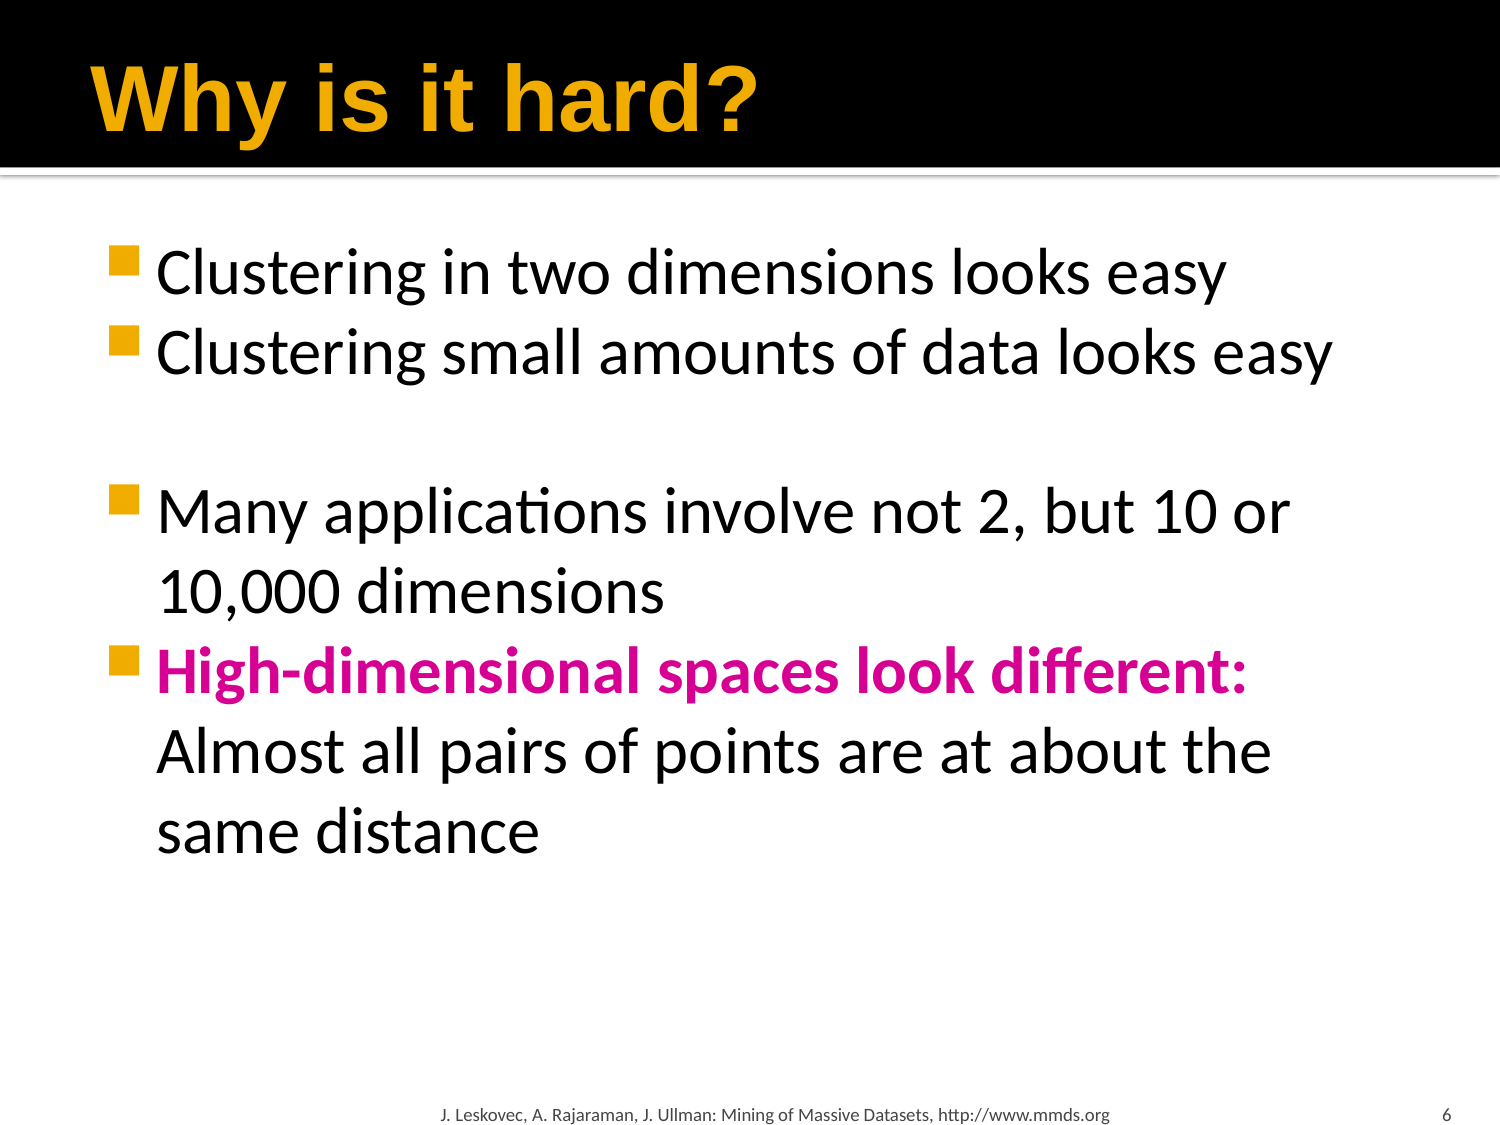

# Why is it hard?
Clustering in two dimensions looks easy
Clustering small amounts of data looks easy

Many applications involve not 2, but 10 or 10,000 dimensions
High-dimensional spaces look different: Almost all pairs of points are at about the same distance
J. Leskovec, A. Rajaraman, J. Ullman: Mining of Massive Datasets, http://www.mmds.org
6